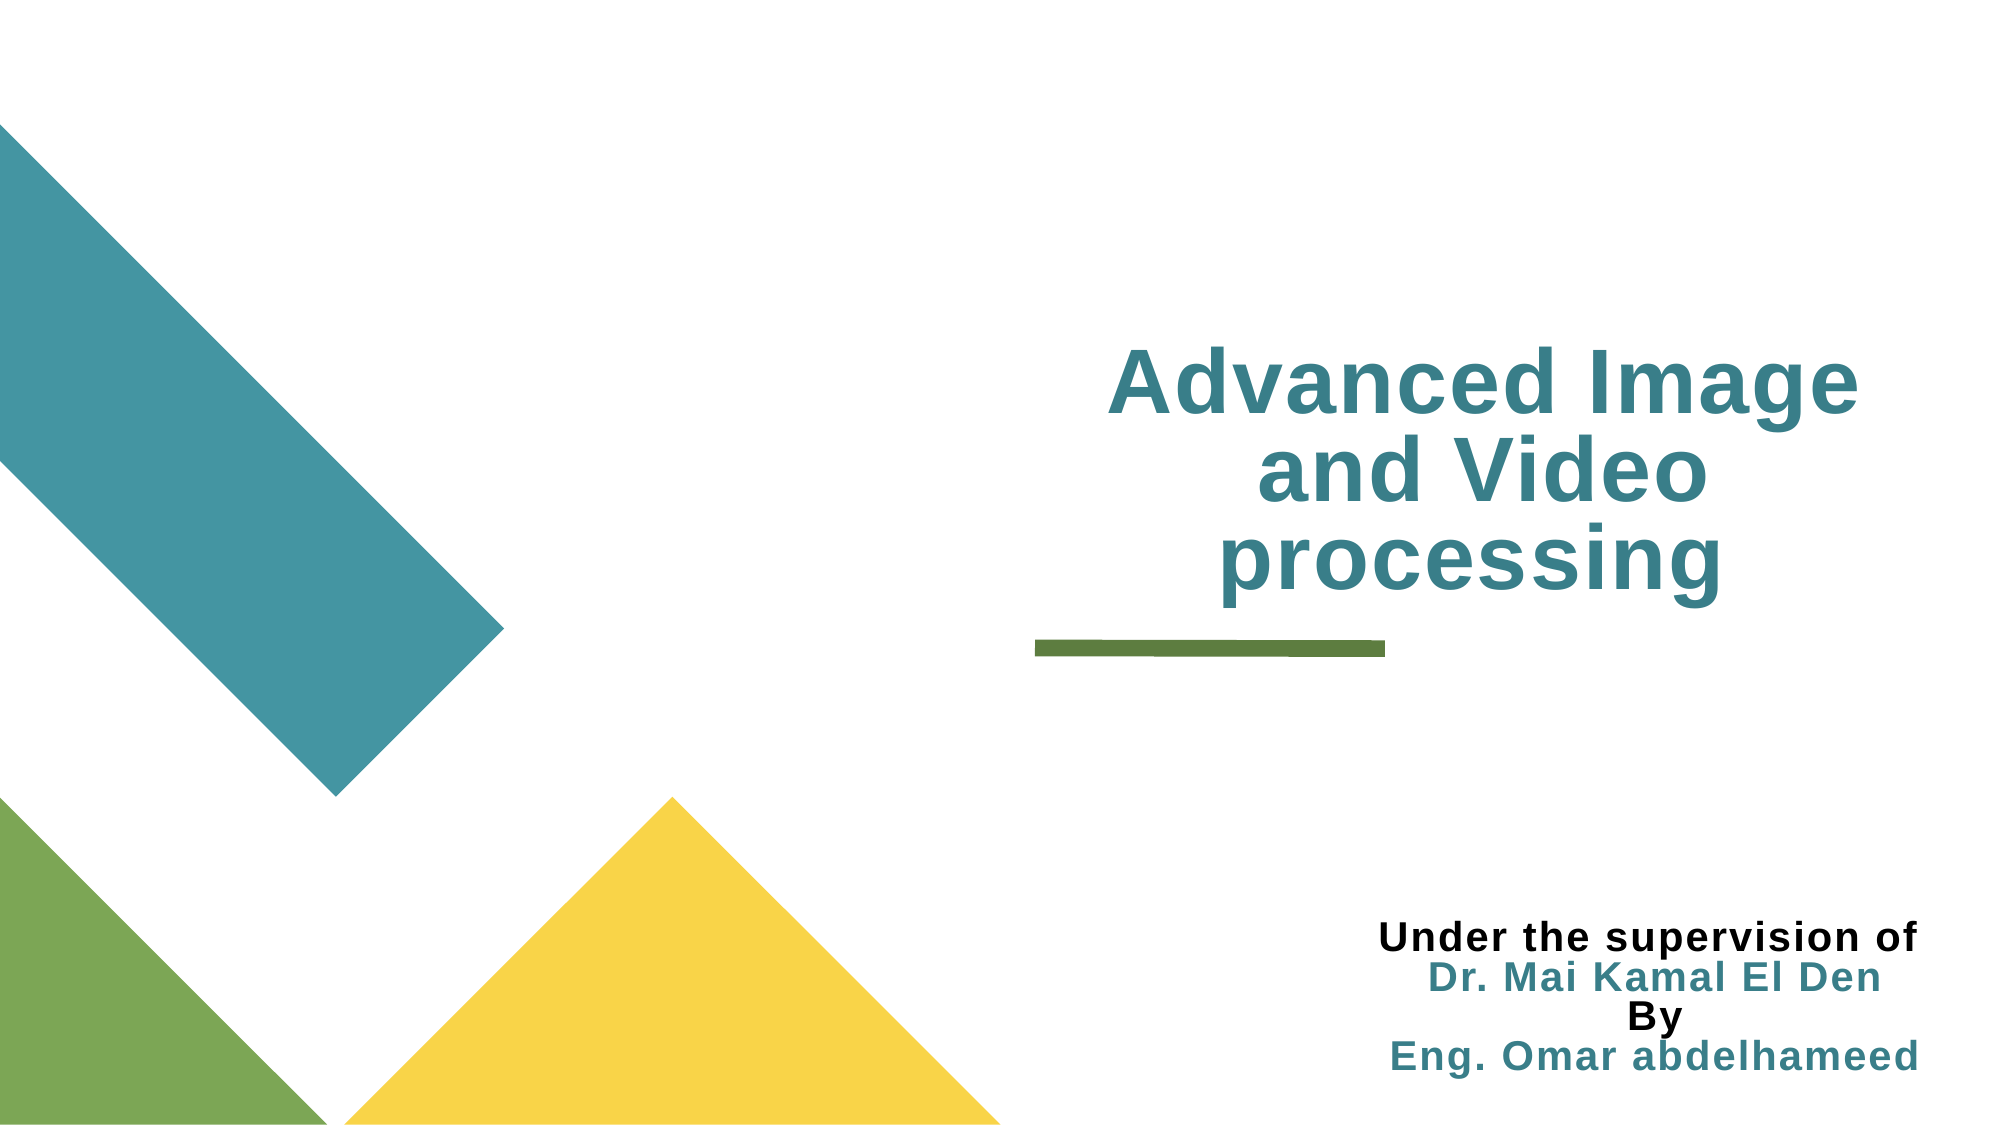

# Advanced Image and Video processing
Under the supervision of
Dr. Mai Kamal El Den
By
Eng. Omar abdelhameed